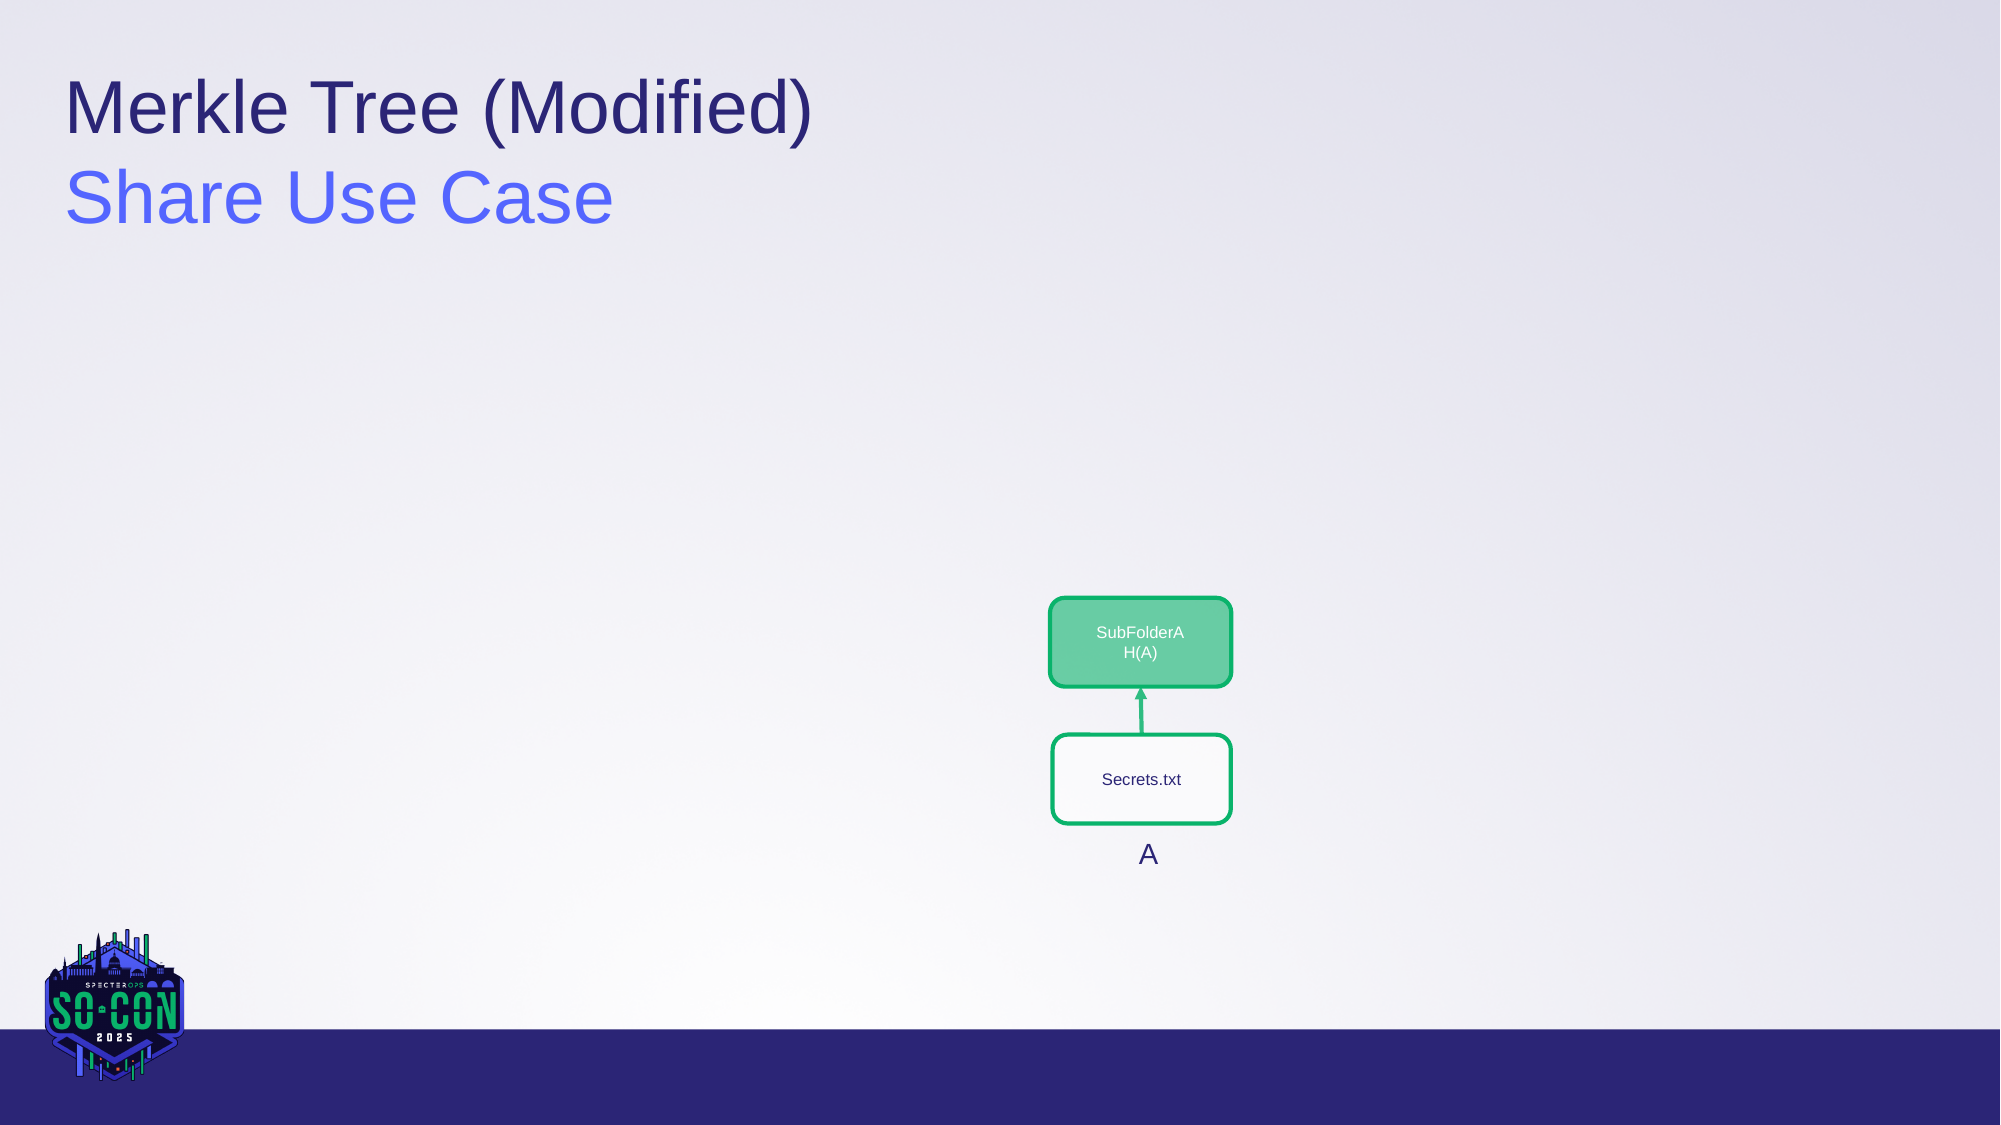

Merkle Tree (Modified)
Share Use Case
SubFolderA
H(A)
Secrets.txt
A